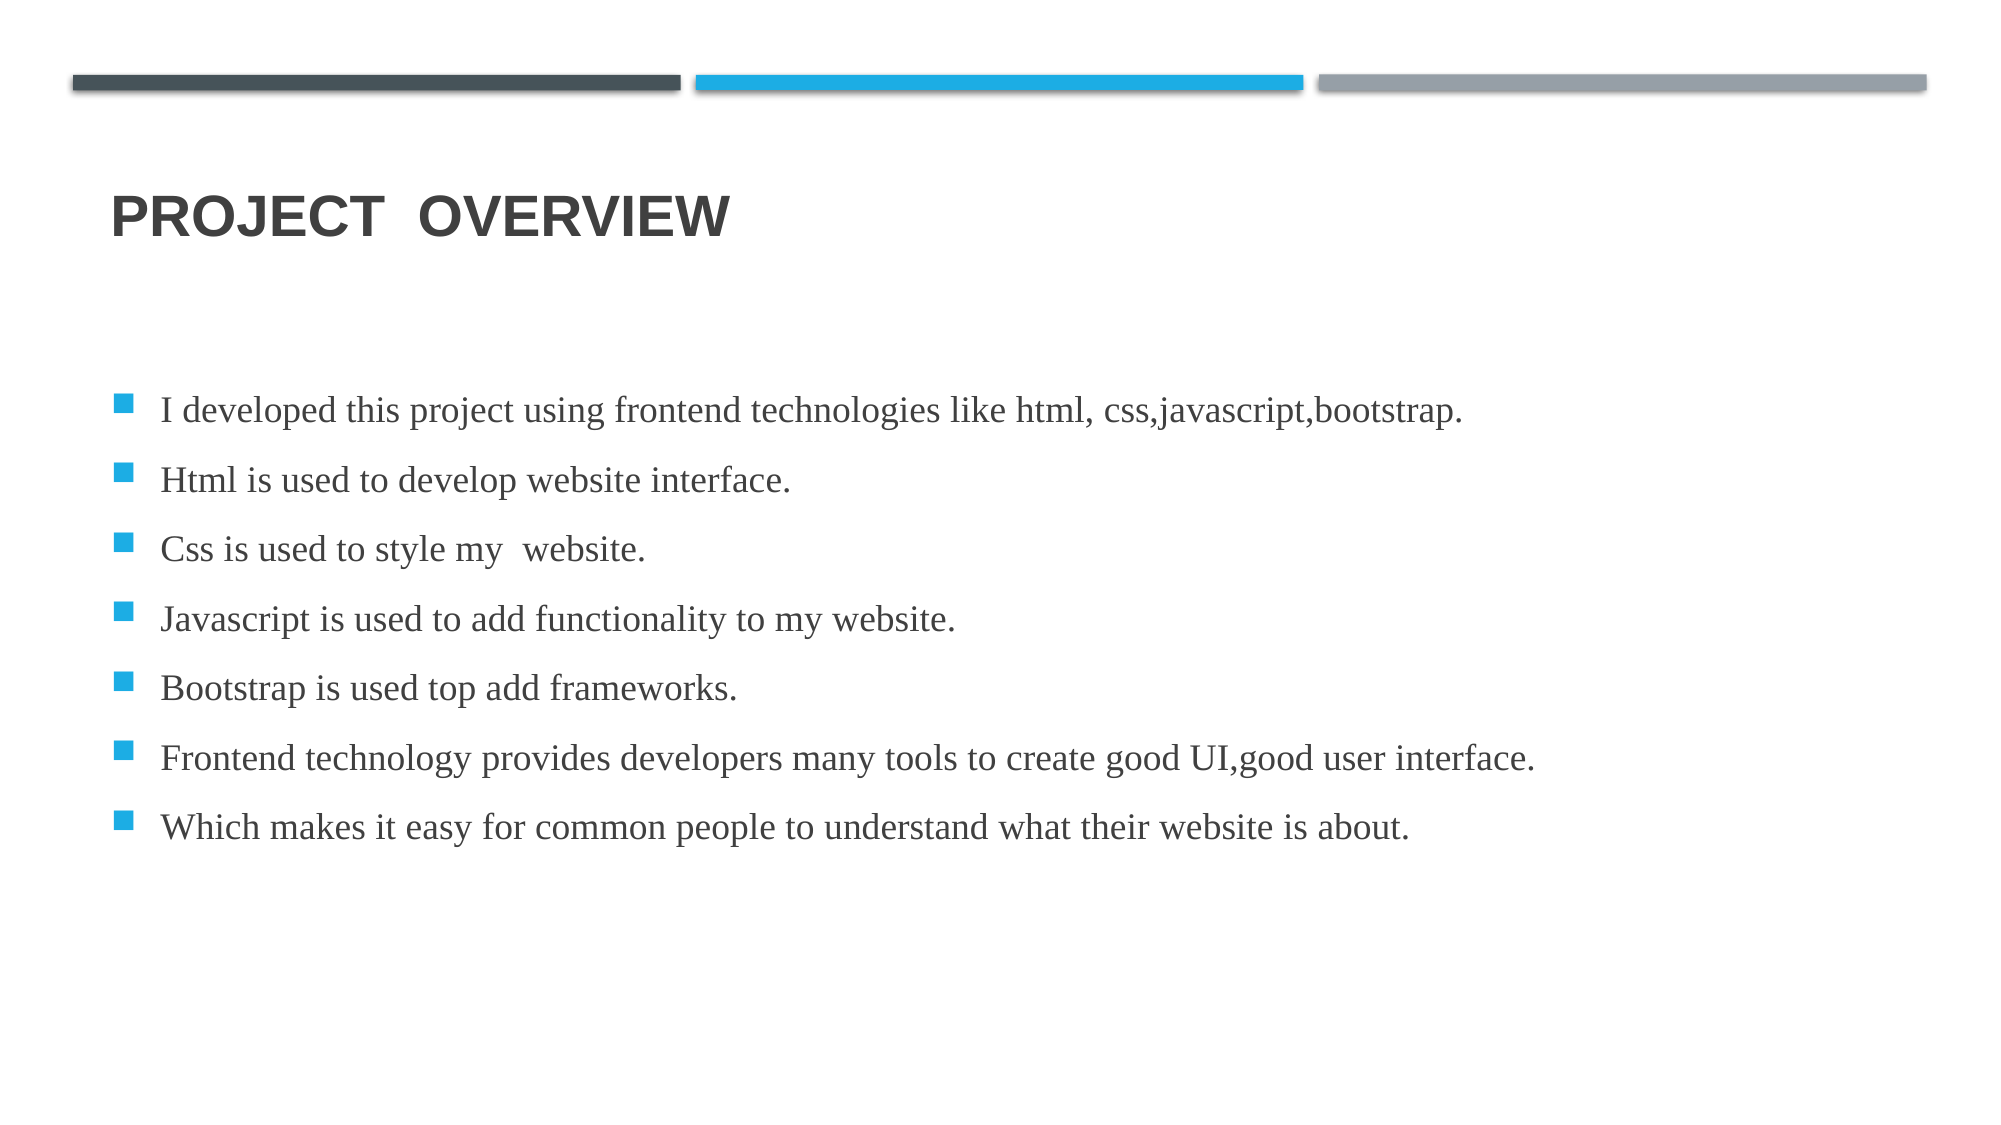

# PROJECT  OVERVIEW
I developed this project using frontend technologies like html, css,javascript,bootstrap.
Html is used to develop website interface.
Css is used to style my  website.
Javascript is used to add functionality to my website.
Bootstrap is used top add frameworks.
Frontend technology provides developers many tools to create good UI,good user interface.
Which makes it easy for common people to understand what their website is about.